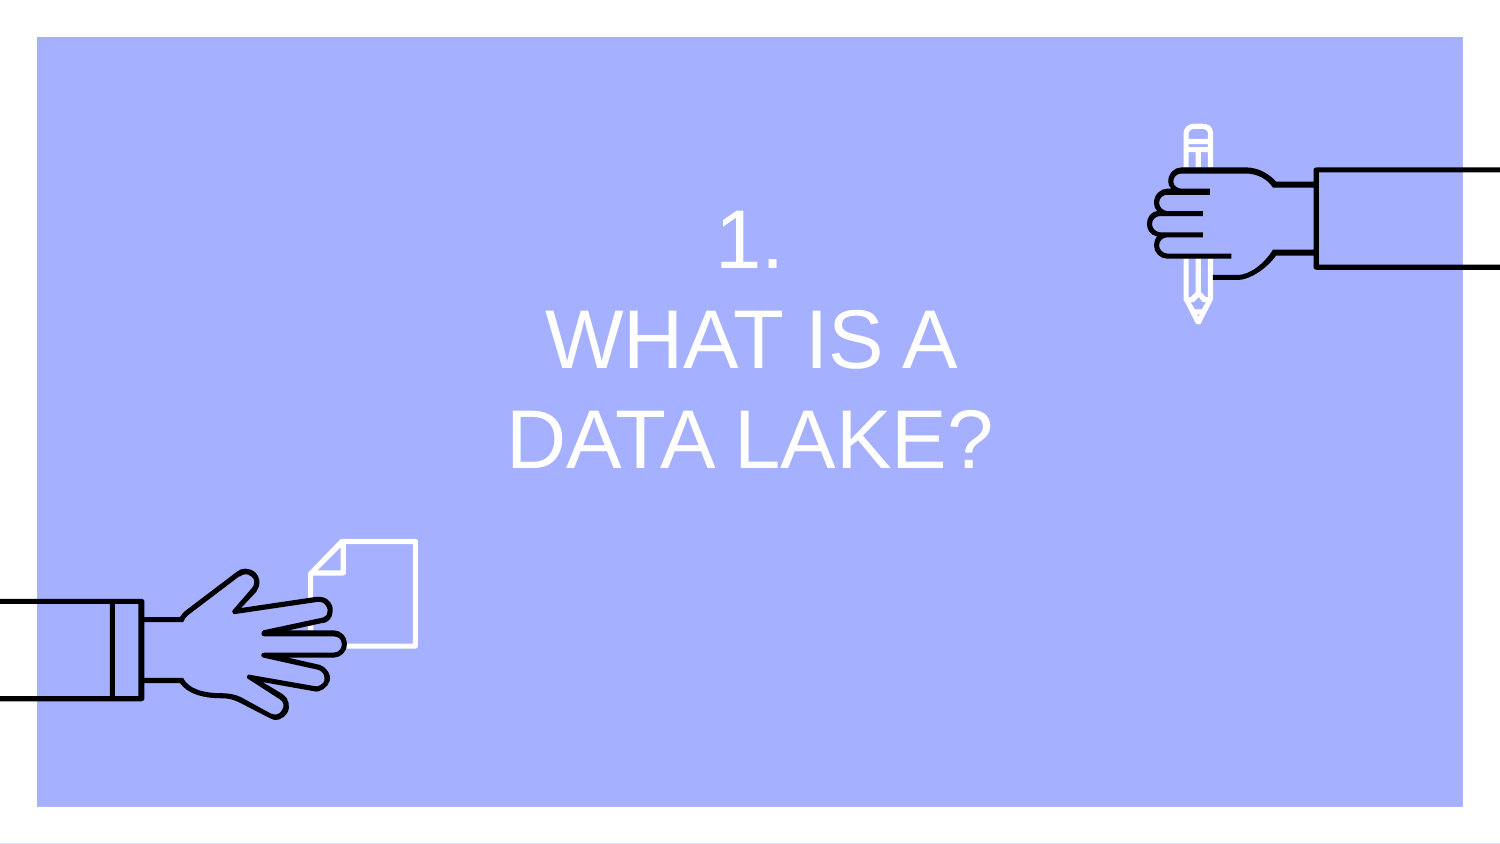

# 1.
WHAT IS A DATA LAKE?